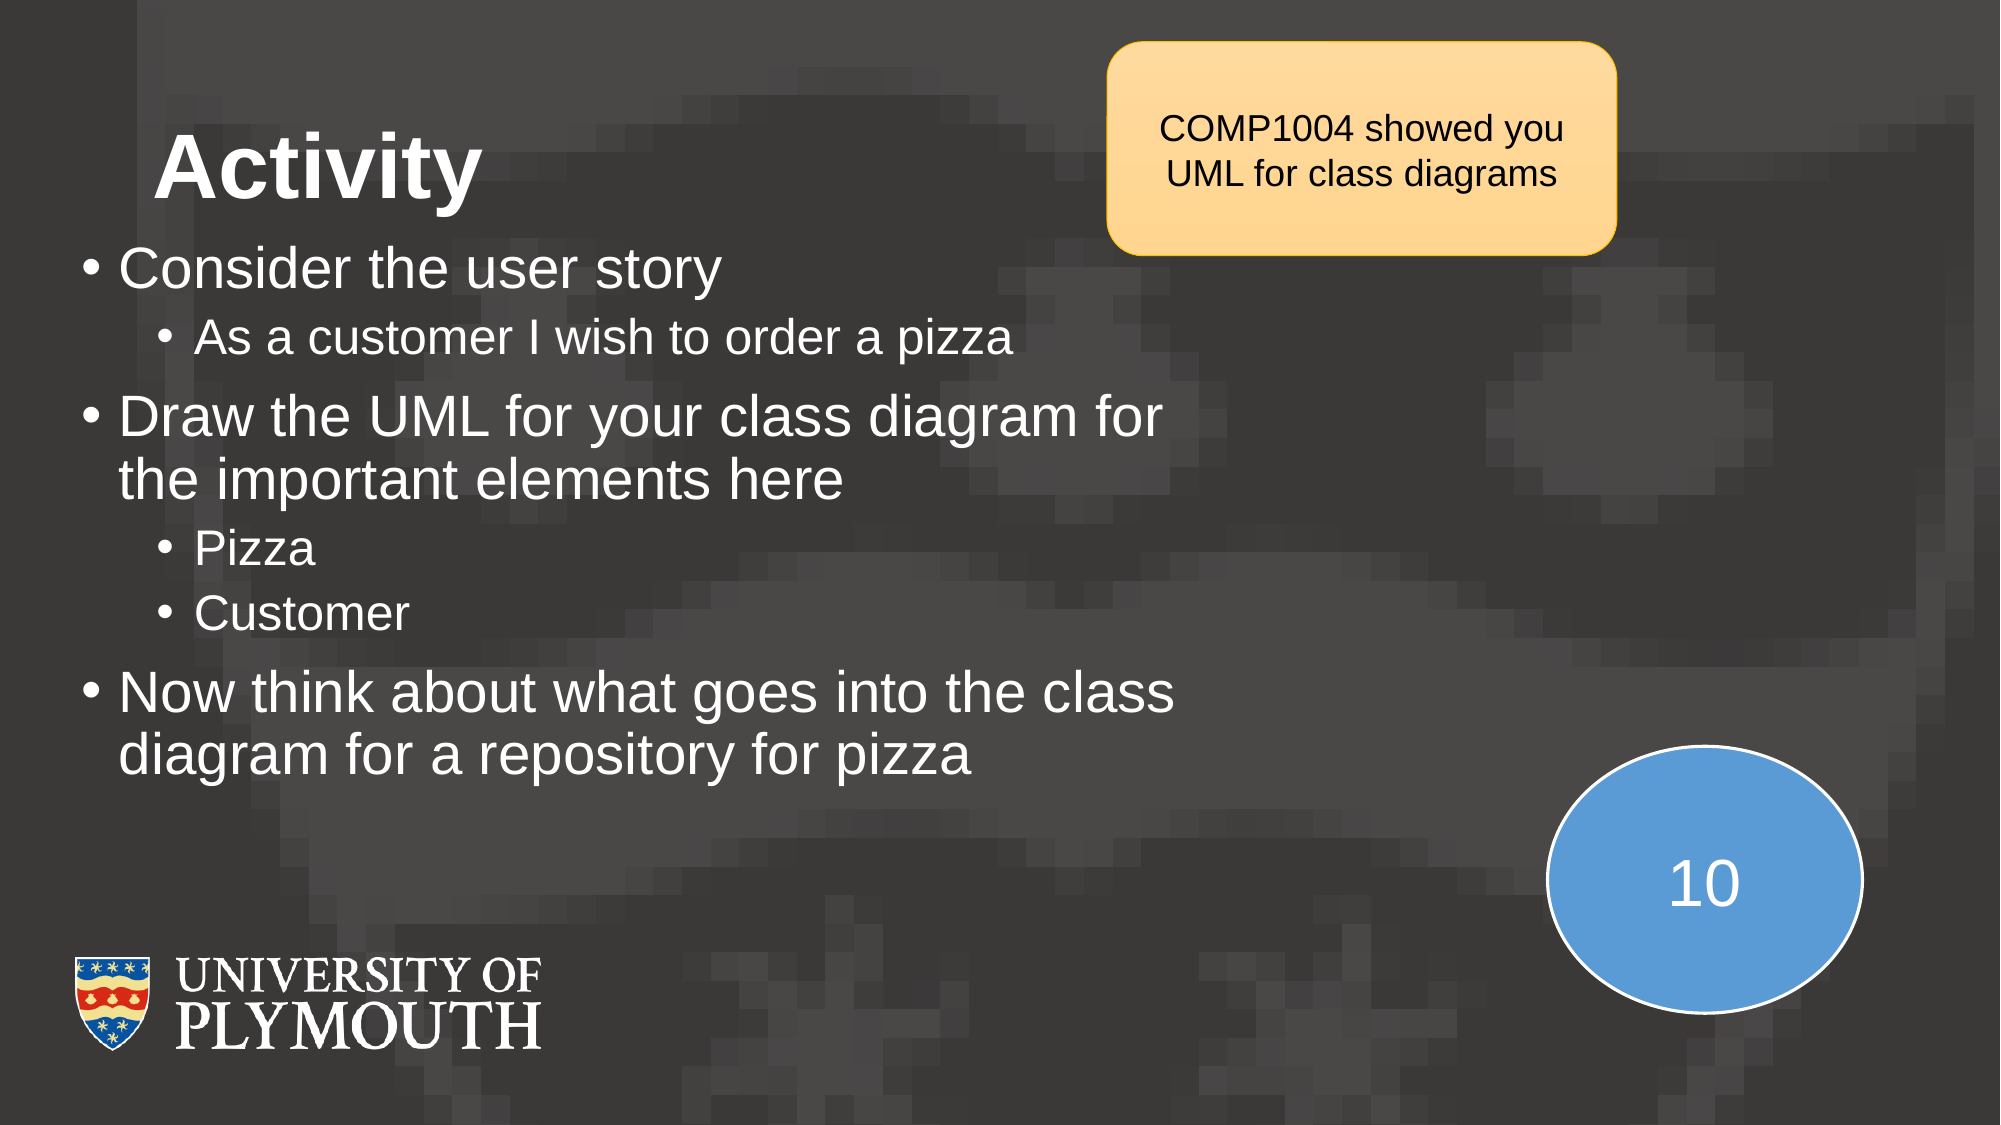

COMP1004 showed you UML for class diagrams
# Activity
Consider the user story
As a customer I wish to order a pizza
Draw the UML for your class diagram for the important elements here
Pizza
Customer
Now think about what goes into the class diagram for a repository for pizza

10